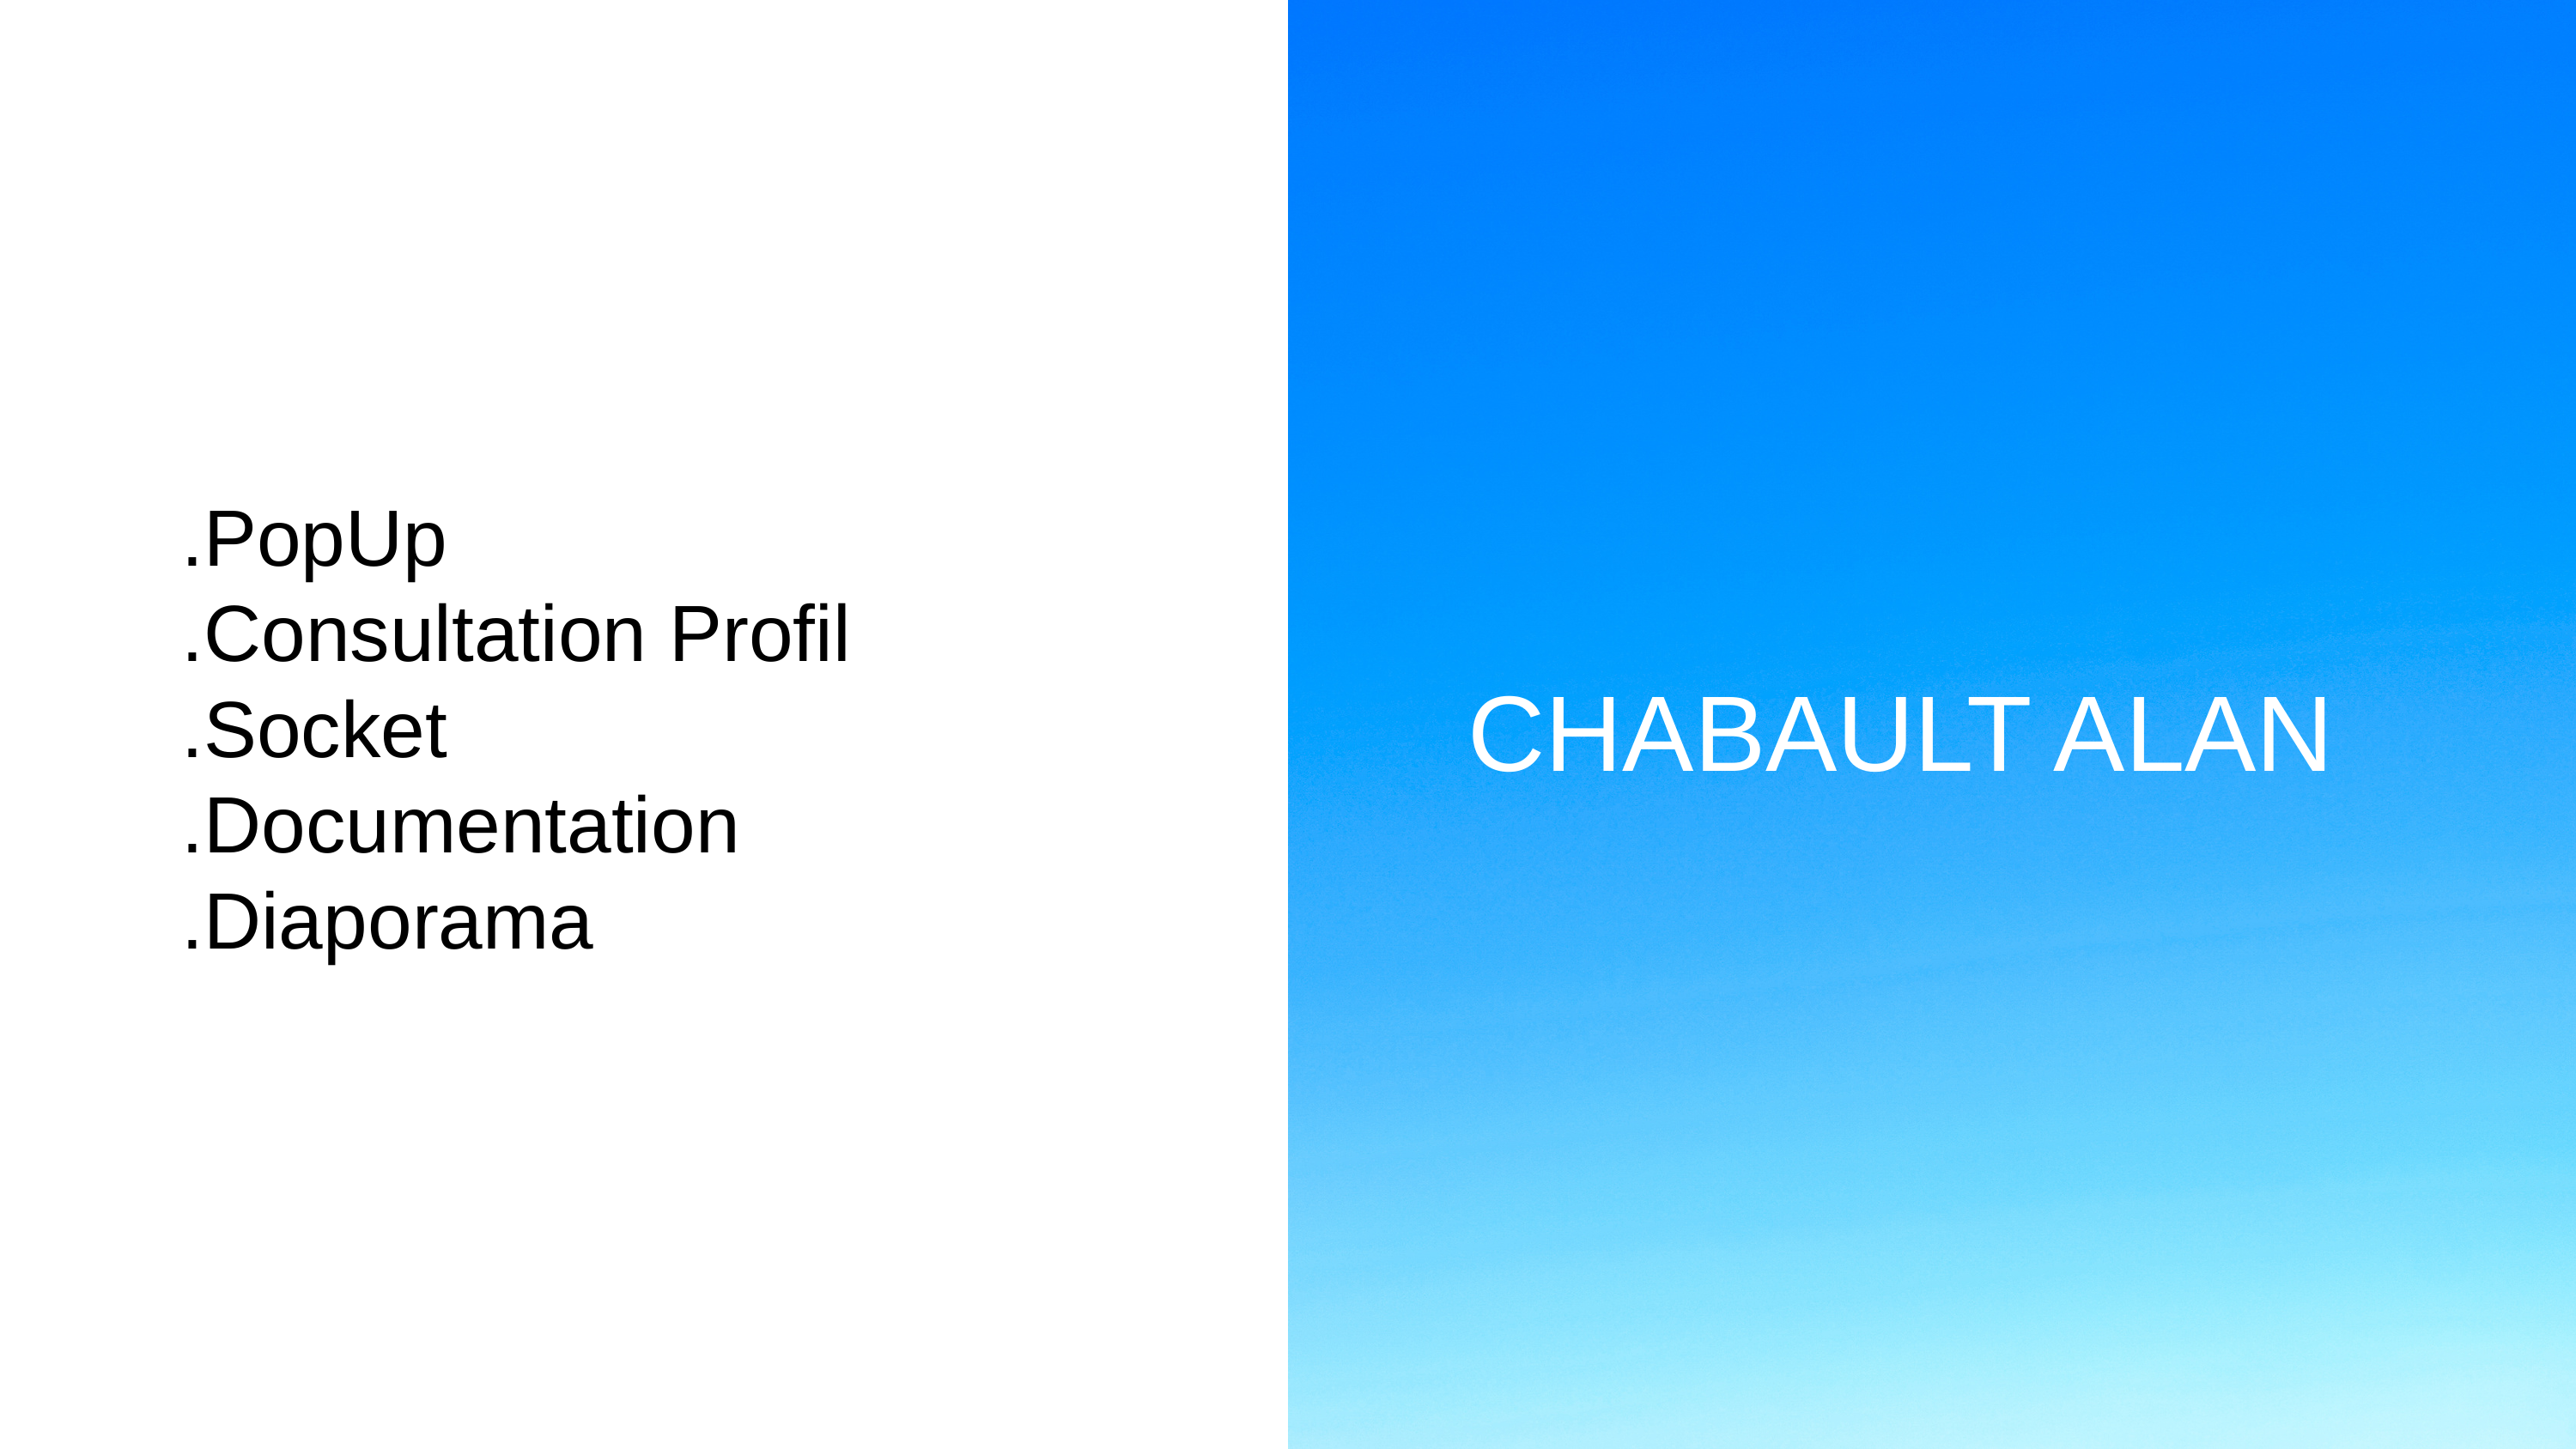

.PopUp
.Consultation Profil
.Socket
.Documentation
.Diaporama
CHABAULT ALAN